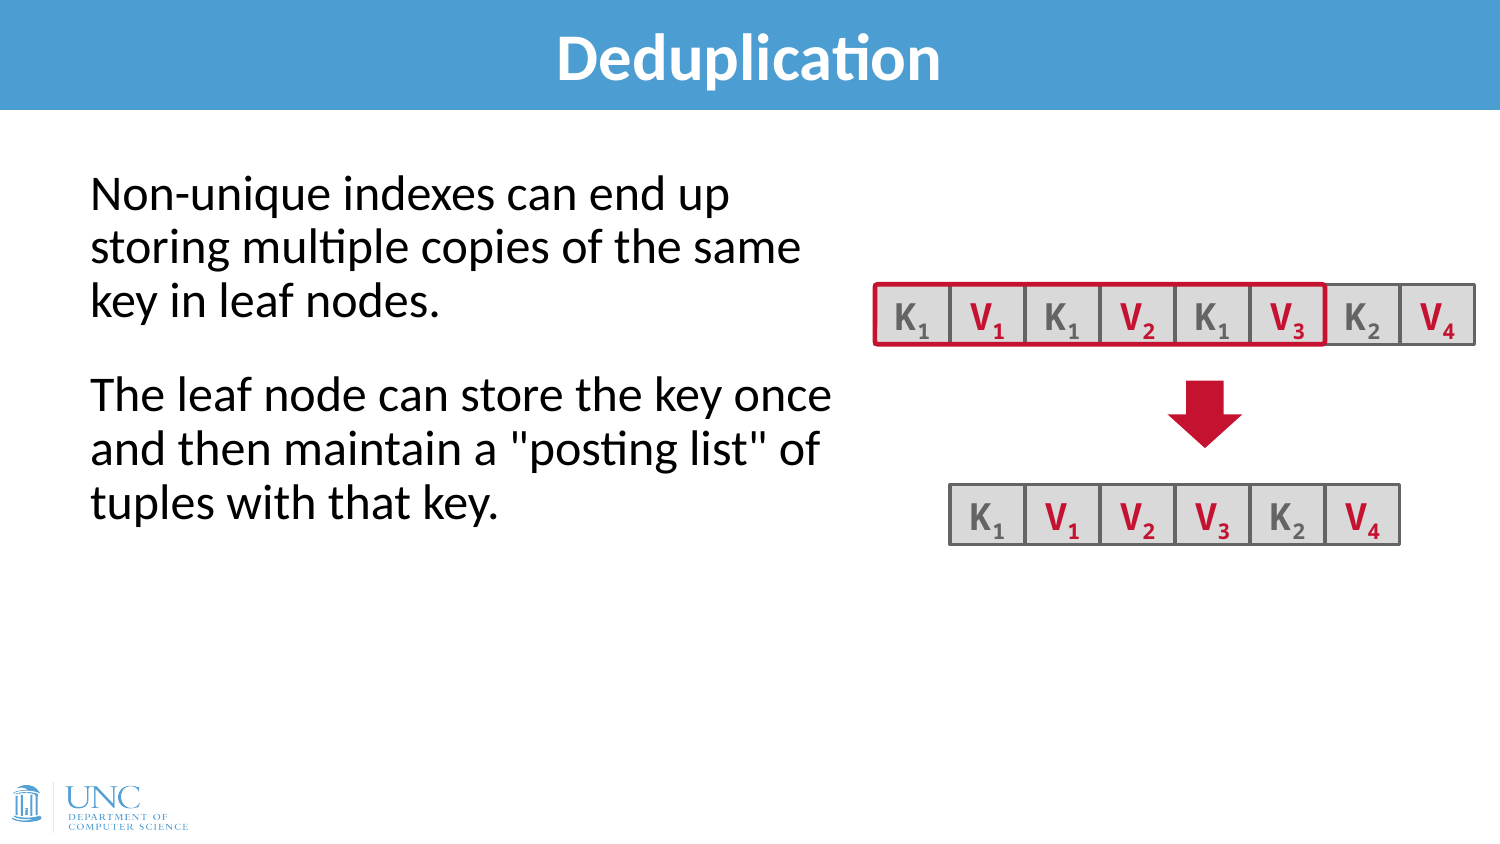

# Deduplication
57
Non-unique indexes can end up storing multiple copies of the same key in leaf nodes.

The leaf node can store the key once and then maintain a "posting list" of tuples with that key.
K1
V1
K1
V2
K1
V3
K2
V4

K1
V1
V2
V3
K2
V4